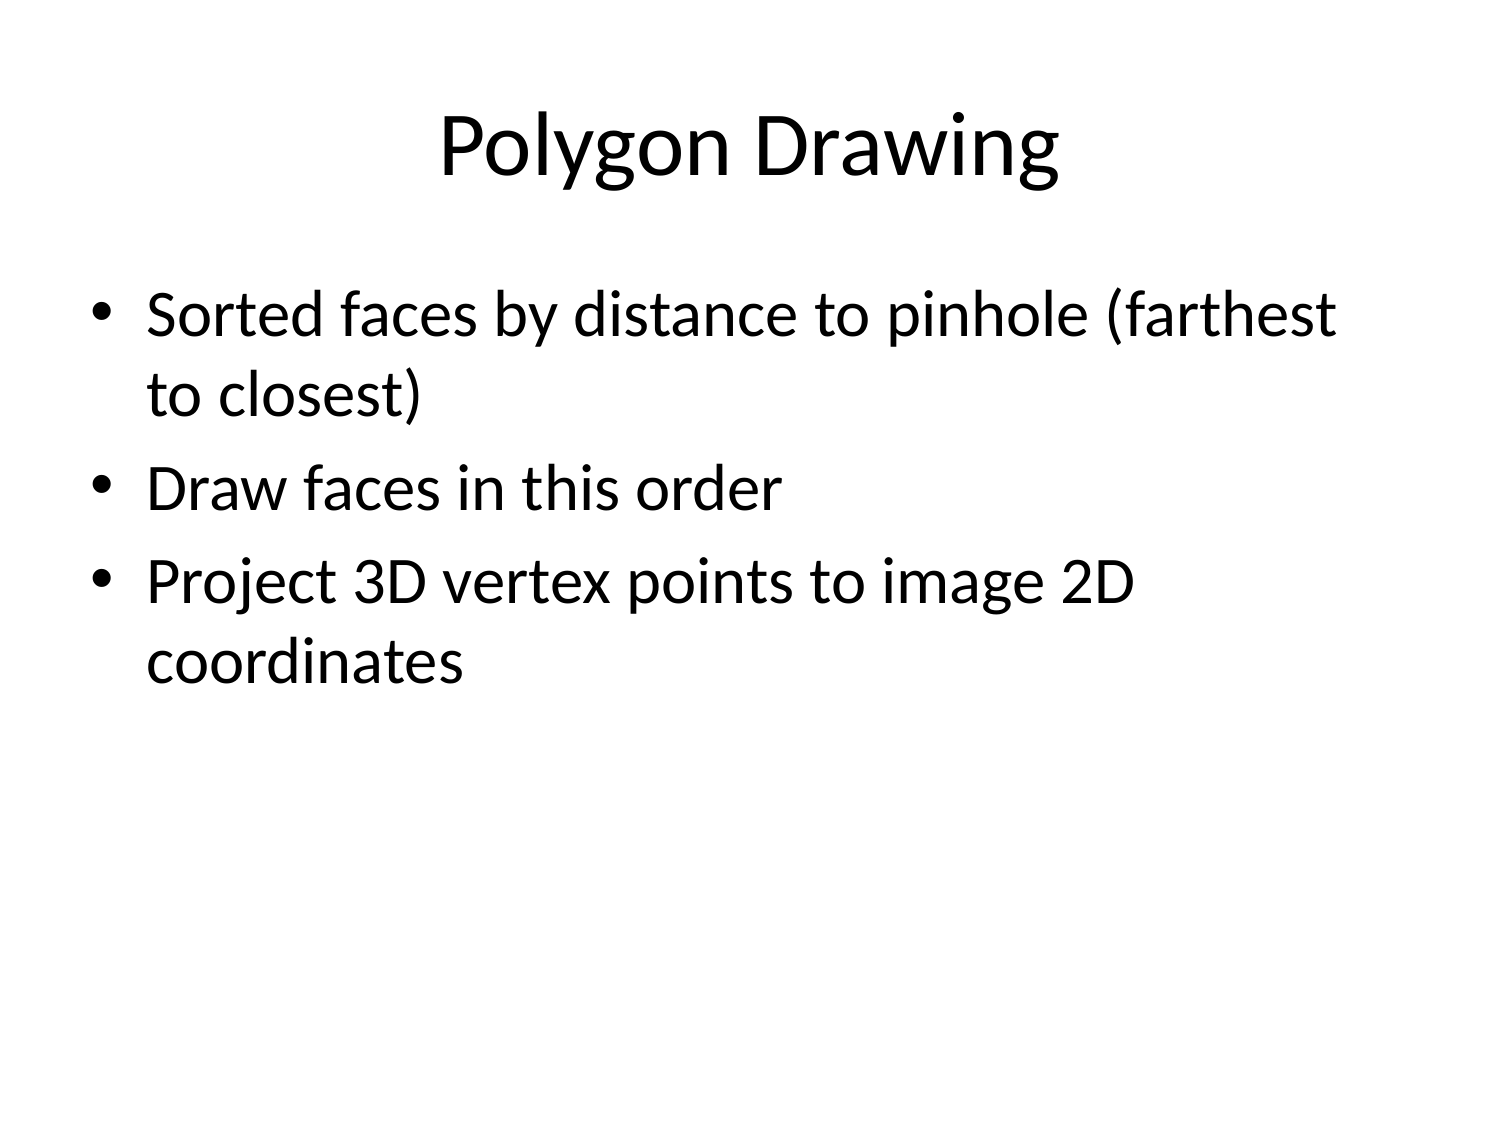

# Polygon Drawing
Sorted faces by distance to pinhole (farthest to closest)
Draw faces in this order
Project 3D vertex points to image 2D coordinates